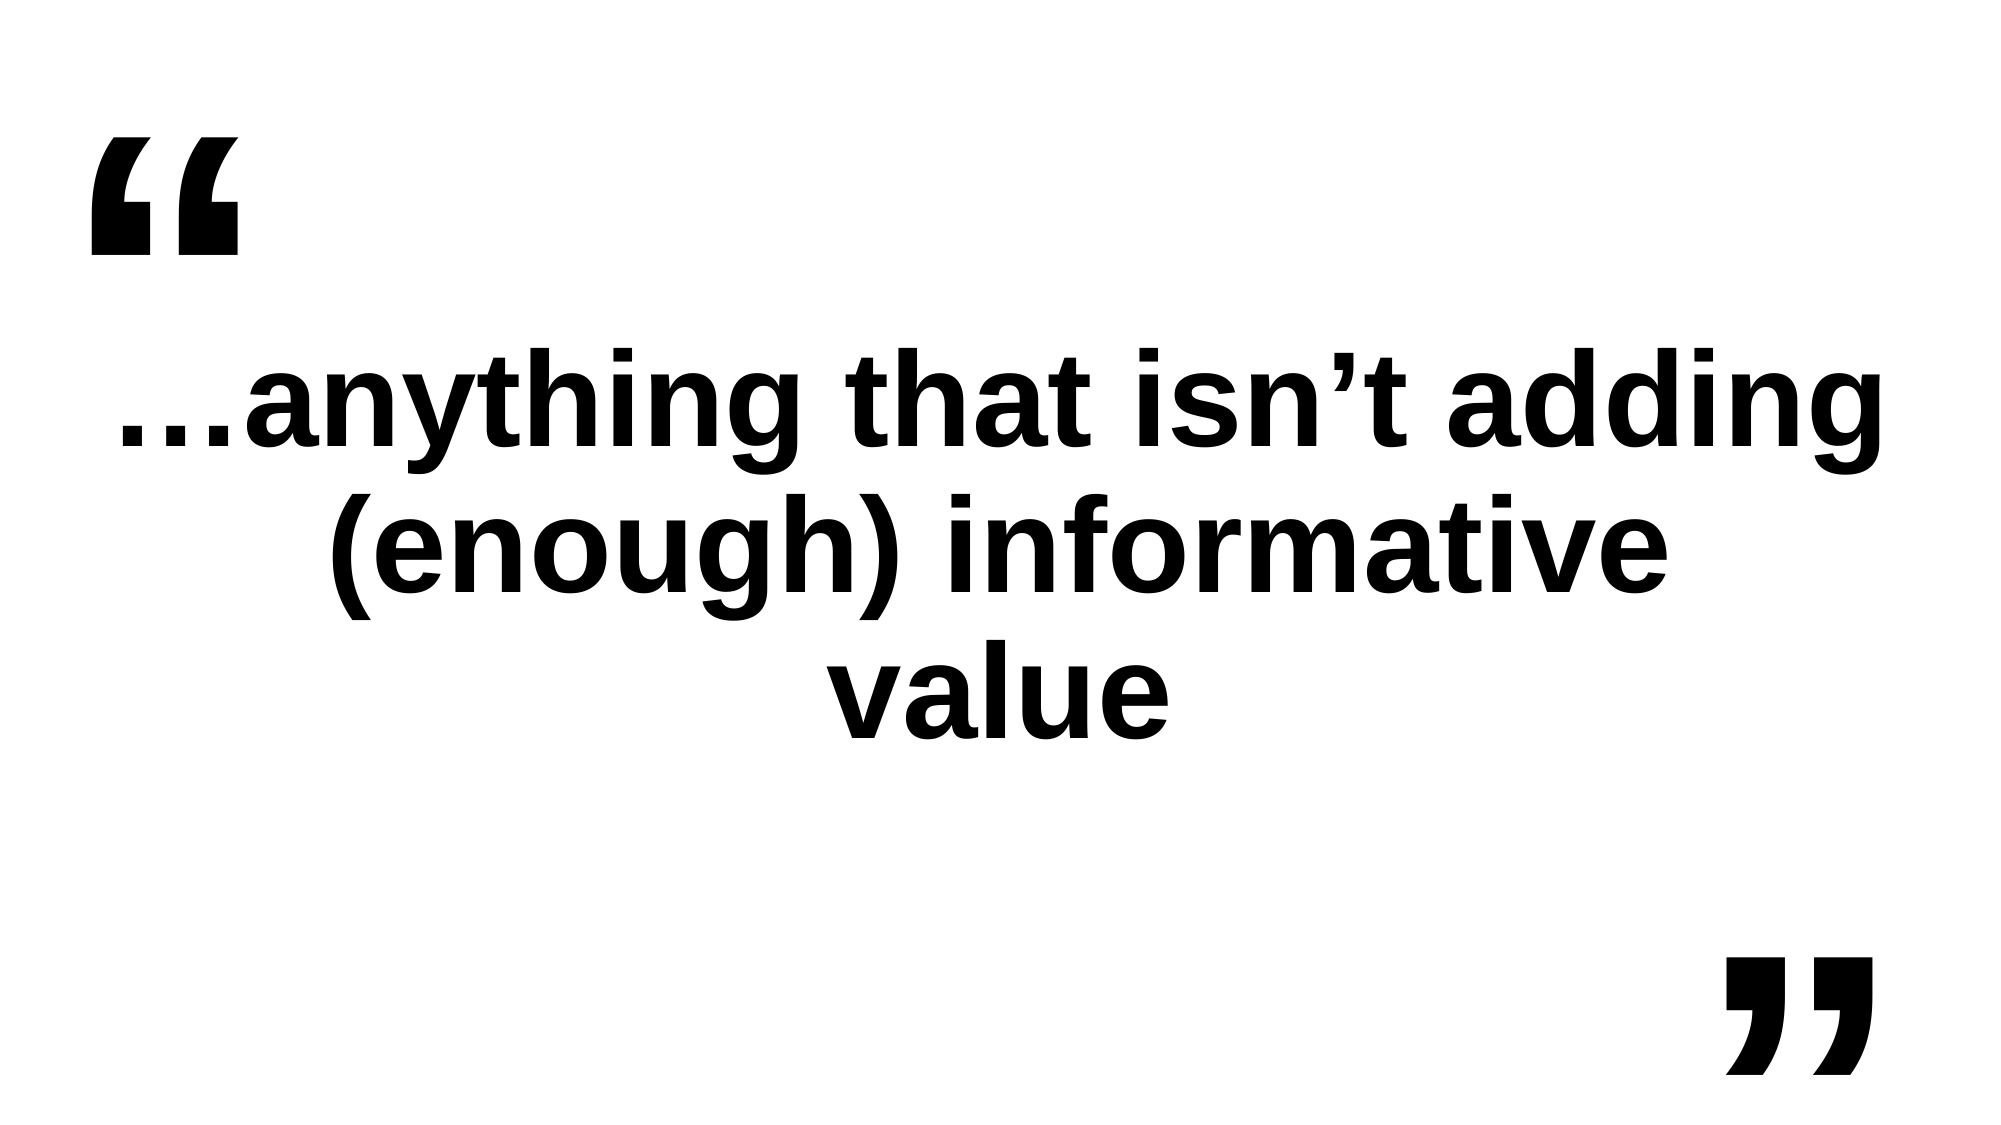

“
…anything that isn’t adding (enough) informative
value

”